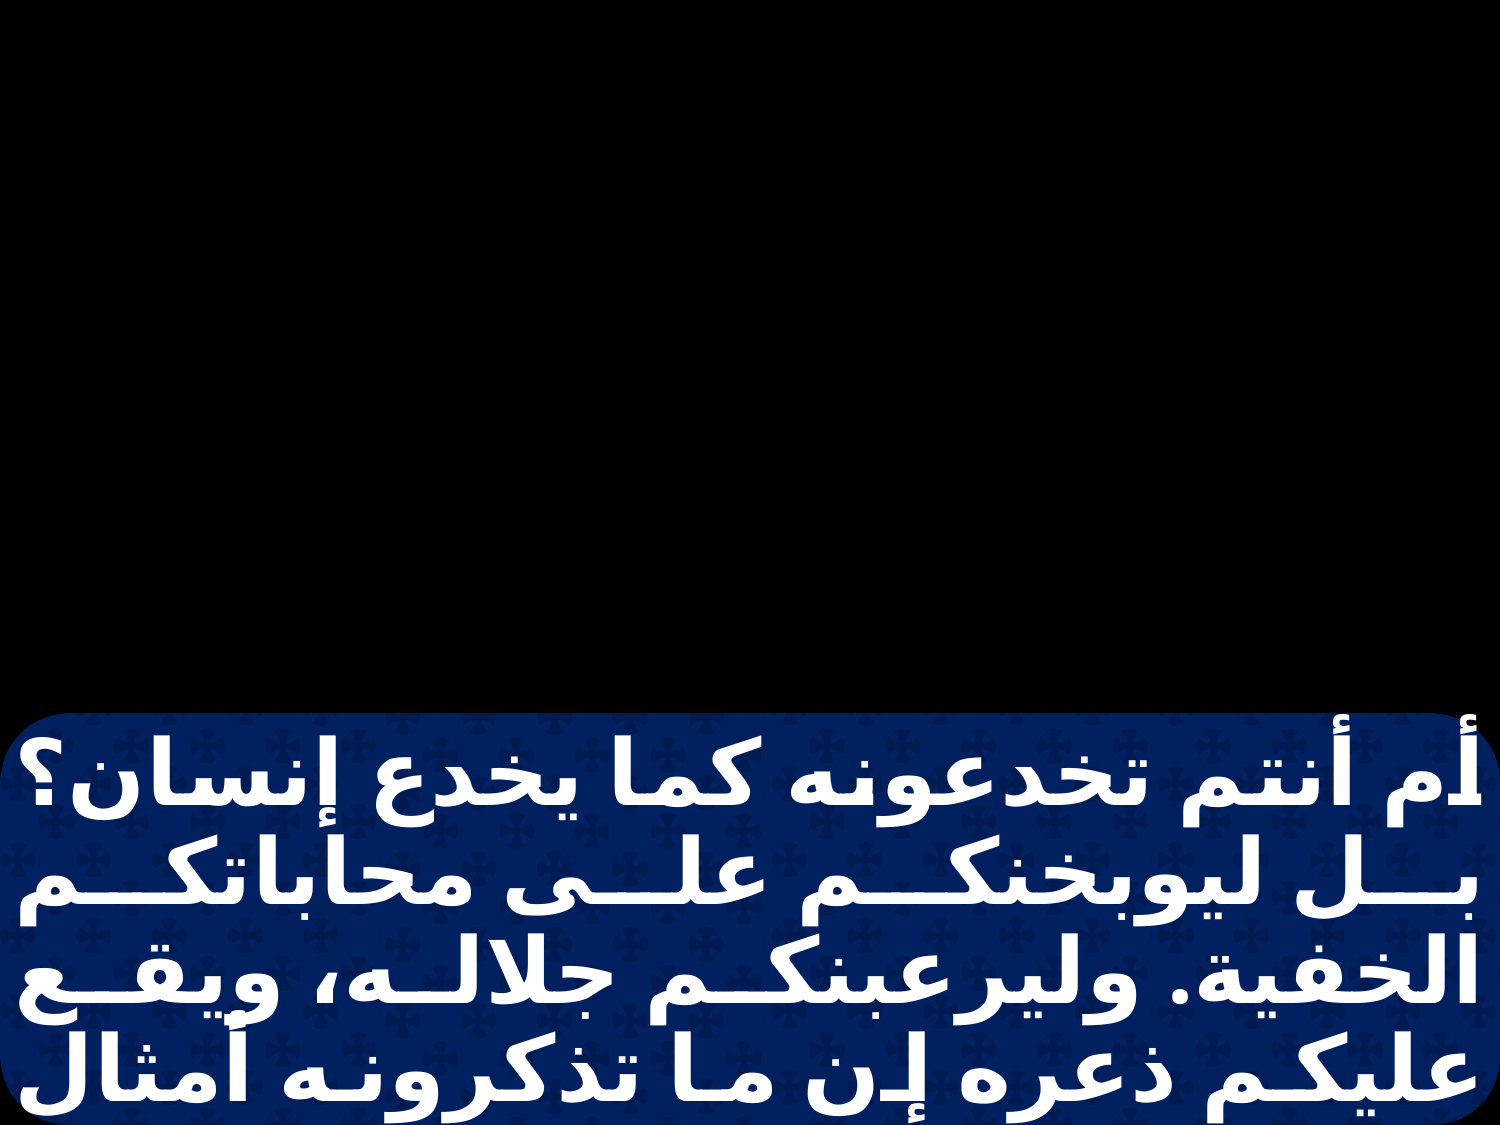

أم أنتم تخدعونه كما يخدع إنسان؟ بل ليوبخنكم على محاباتكم الخفية. وليرعبنكم جلاله، ويقع عليكم ذعره إن ما تذكرونه أمثال من رماد، وحصونكم حصون من طين. أسكتوا عني فأتكلم